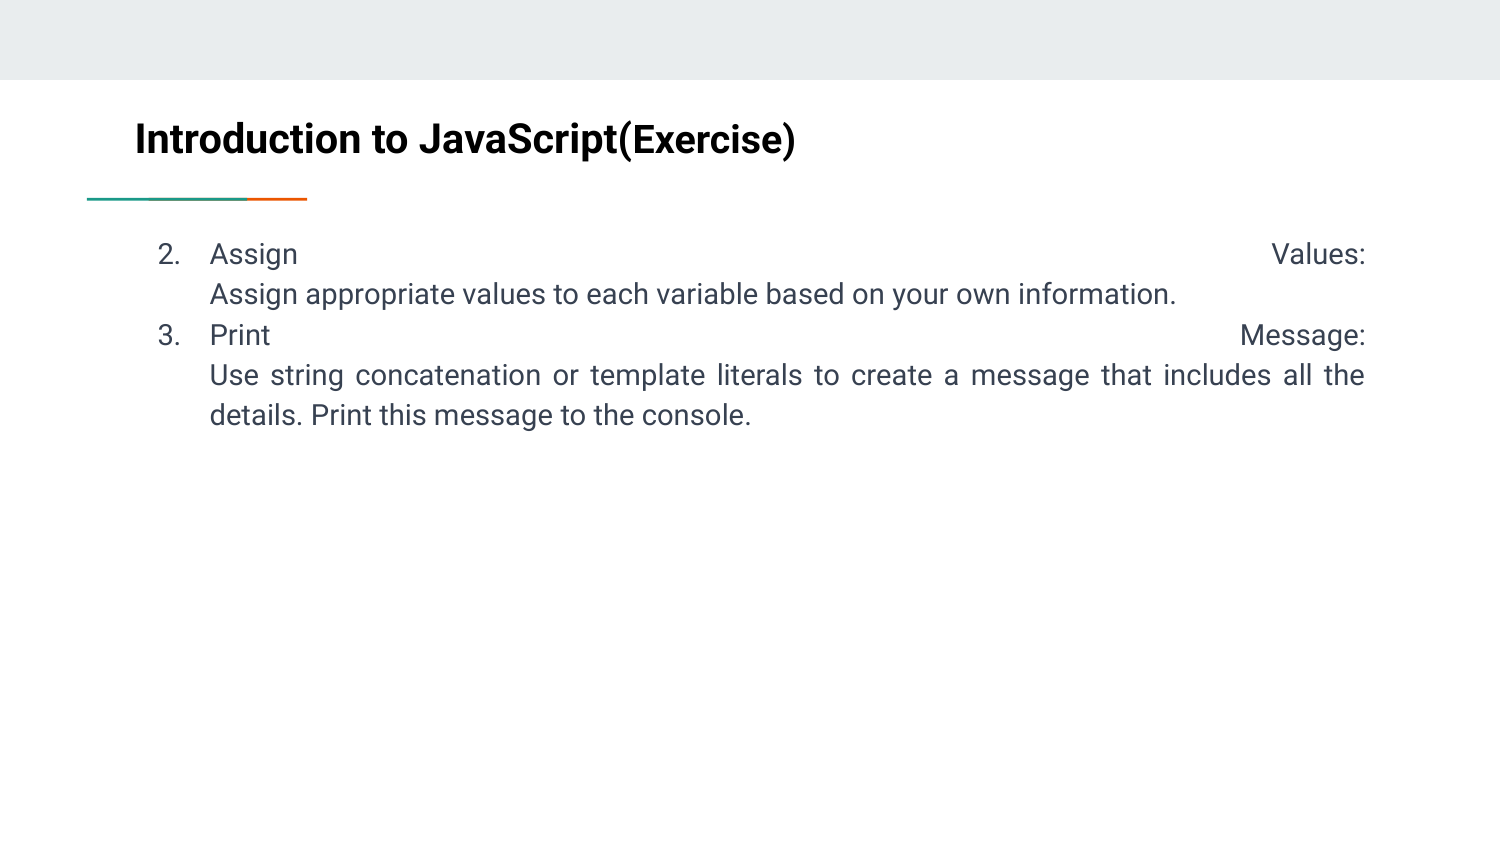

# Introduction to JavaScript(Exercise)

Assign Values:
Assign appropriate values to each variable based on your own information.
Print Message:
Use string concatenation or template literals to create a message that includes all the details. Print this message to the console.